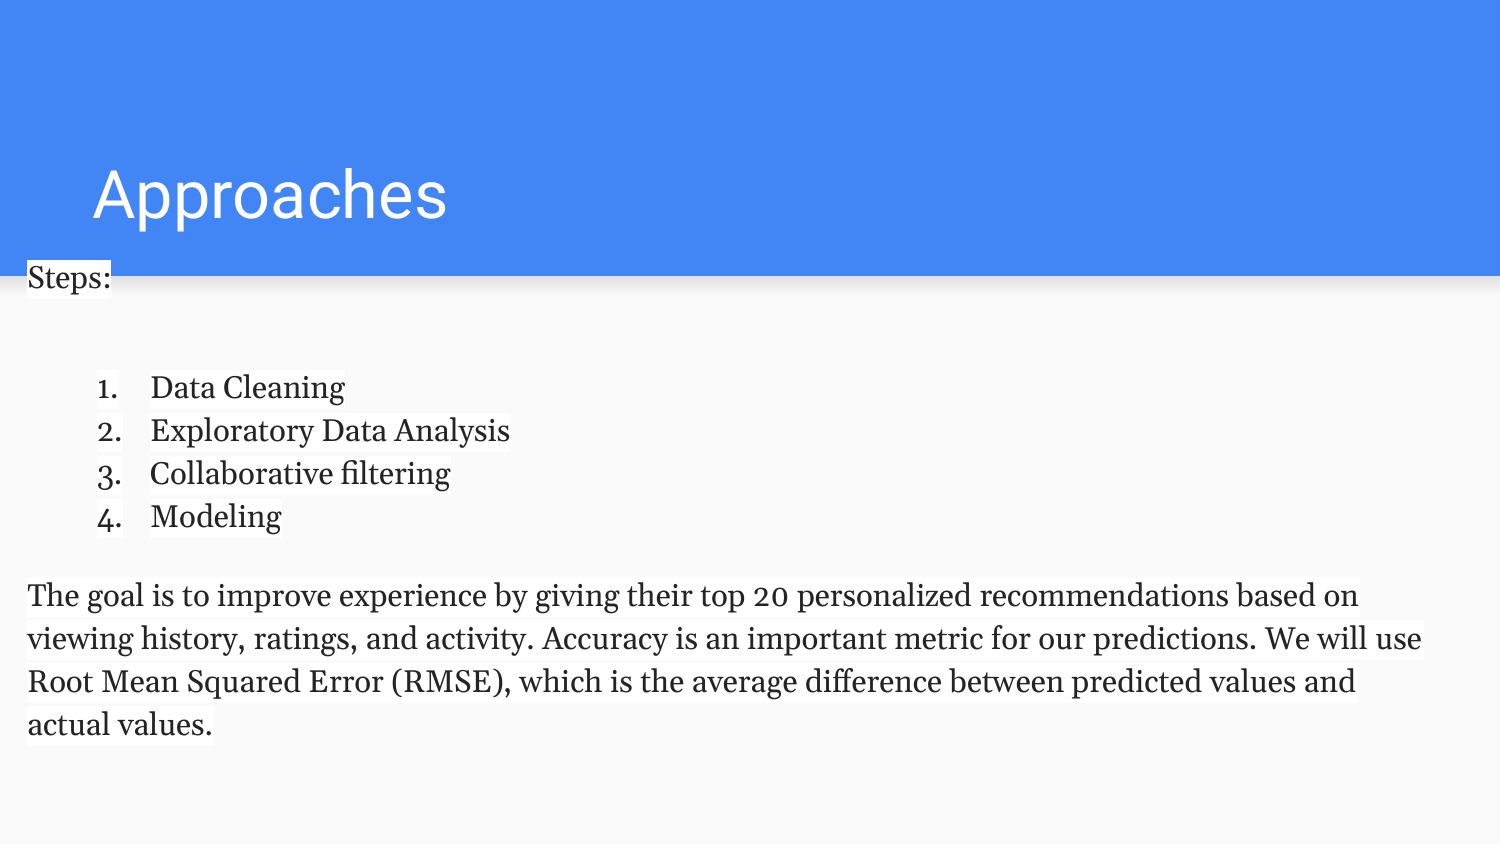

# Approaches
Steps:
Data Cleaning
Exploratory Data Analysis
Collaborative filtering
Modeling
The goal is to improve experience by giving their top 20 personalized recommendations based on viewing history, ratings, and activity. Accuracy is an important metric for our predictions. We will use Root Mean Squared Error (RMSE), which is the average difference between predicted values and actual values.